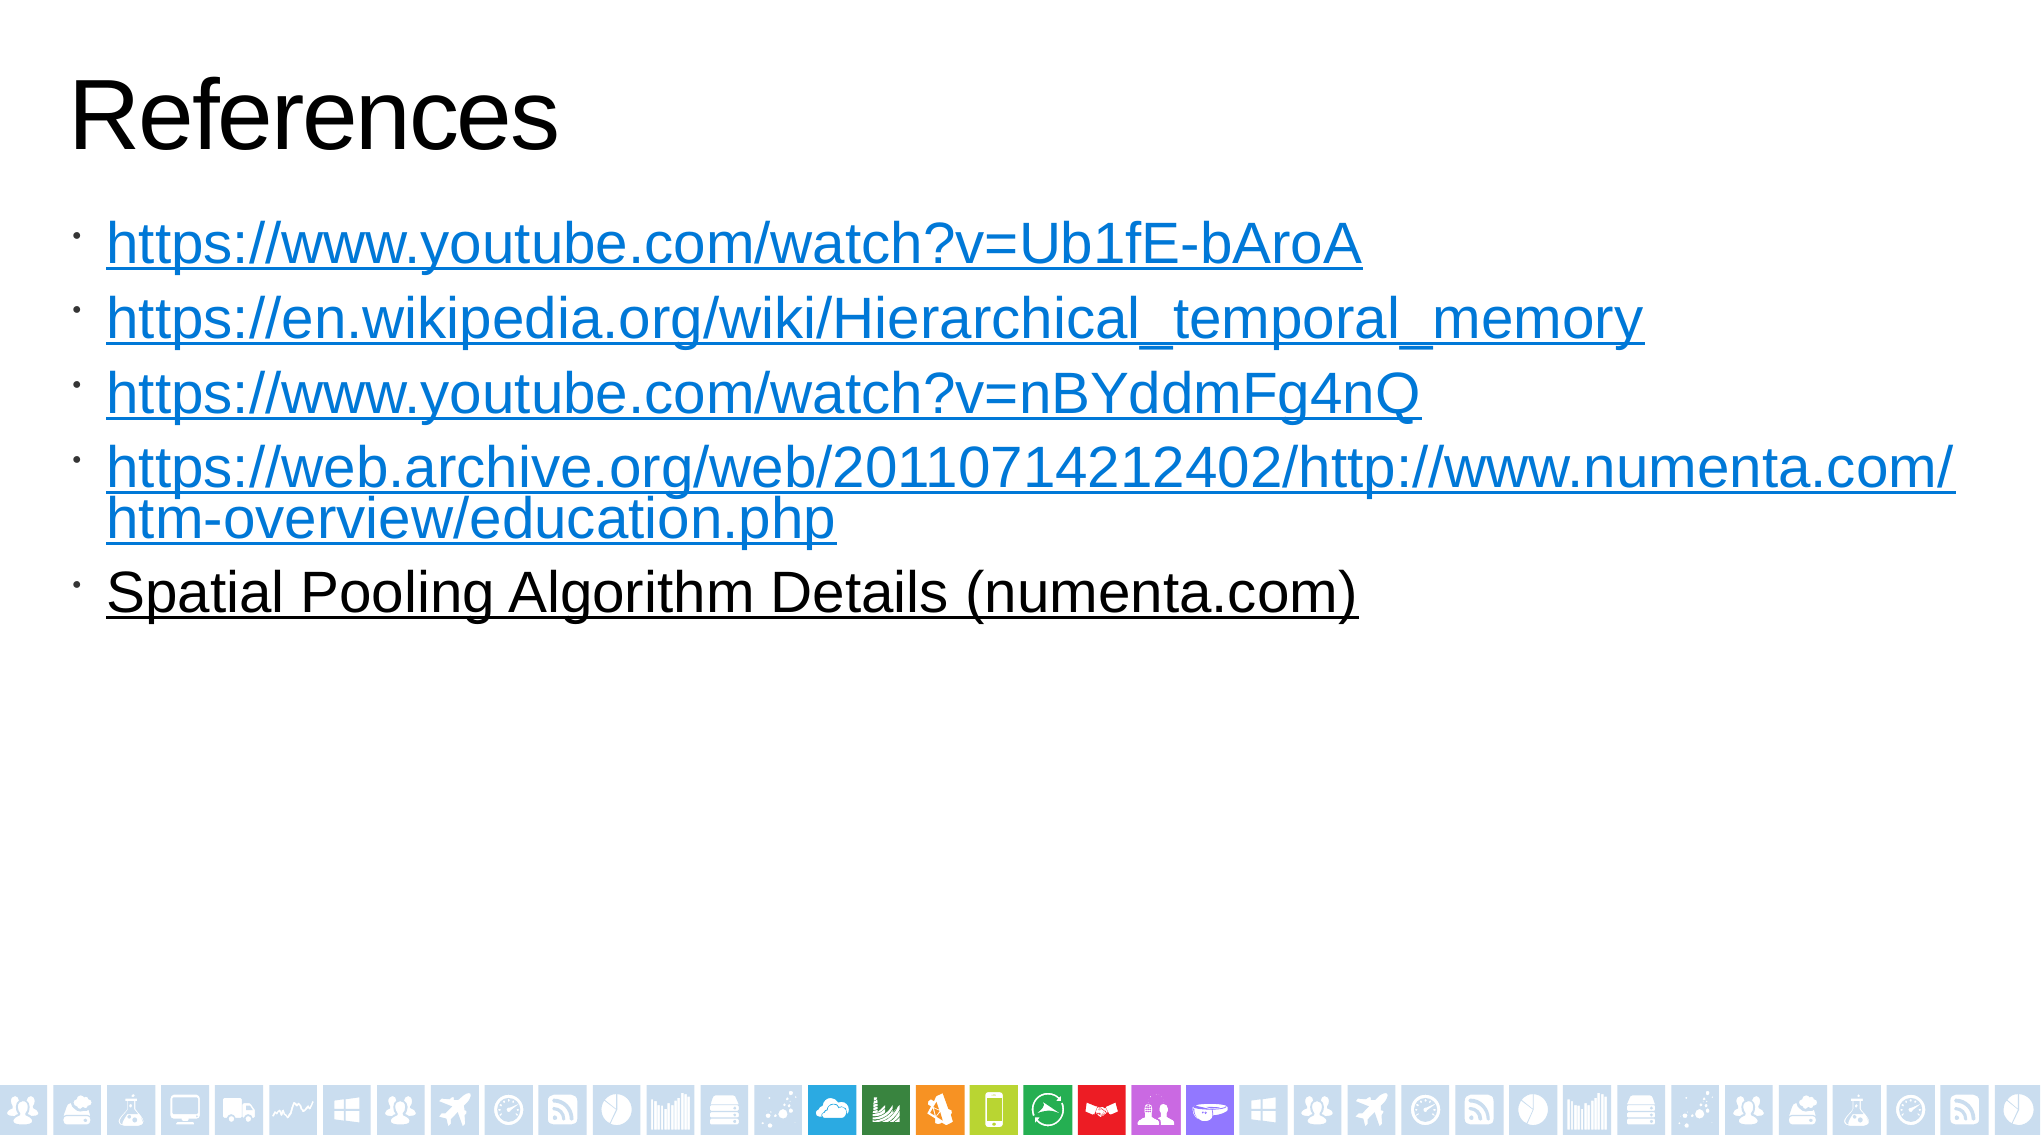

# References
https://www.youtube.com/watch?v=Ub1fE-bAroA
https://en.wikipedia.org/wiki/Hierarchical_temporal_memory
https://www.youtube.com/watch?v=nBYddmFg4nQ
https://web.archive.org/web/20110714212402/http://www.numenta.com/htm-overview/education.php
Spatial Pooling Algorithm Details (numenta.com)